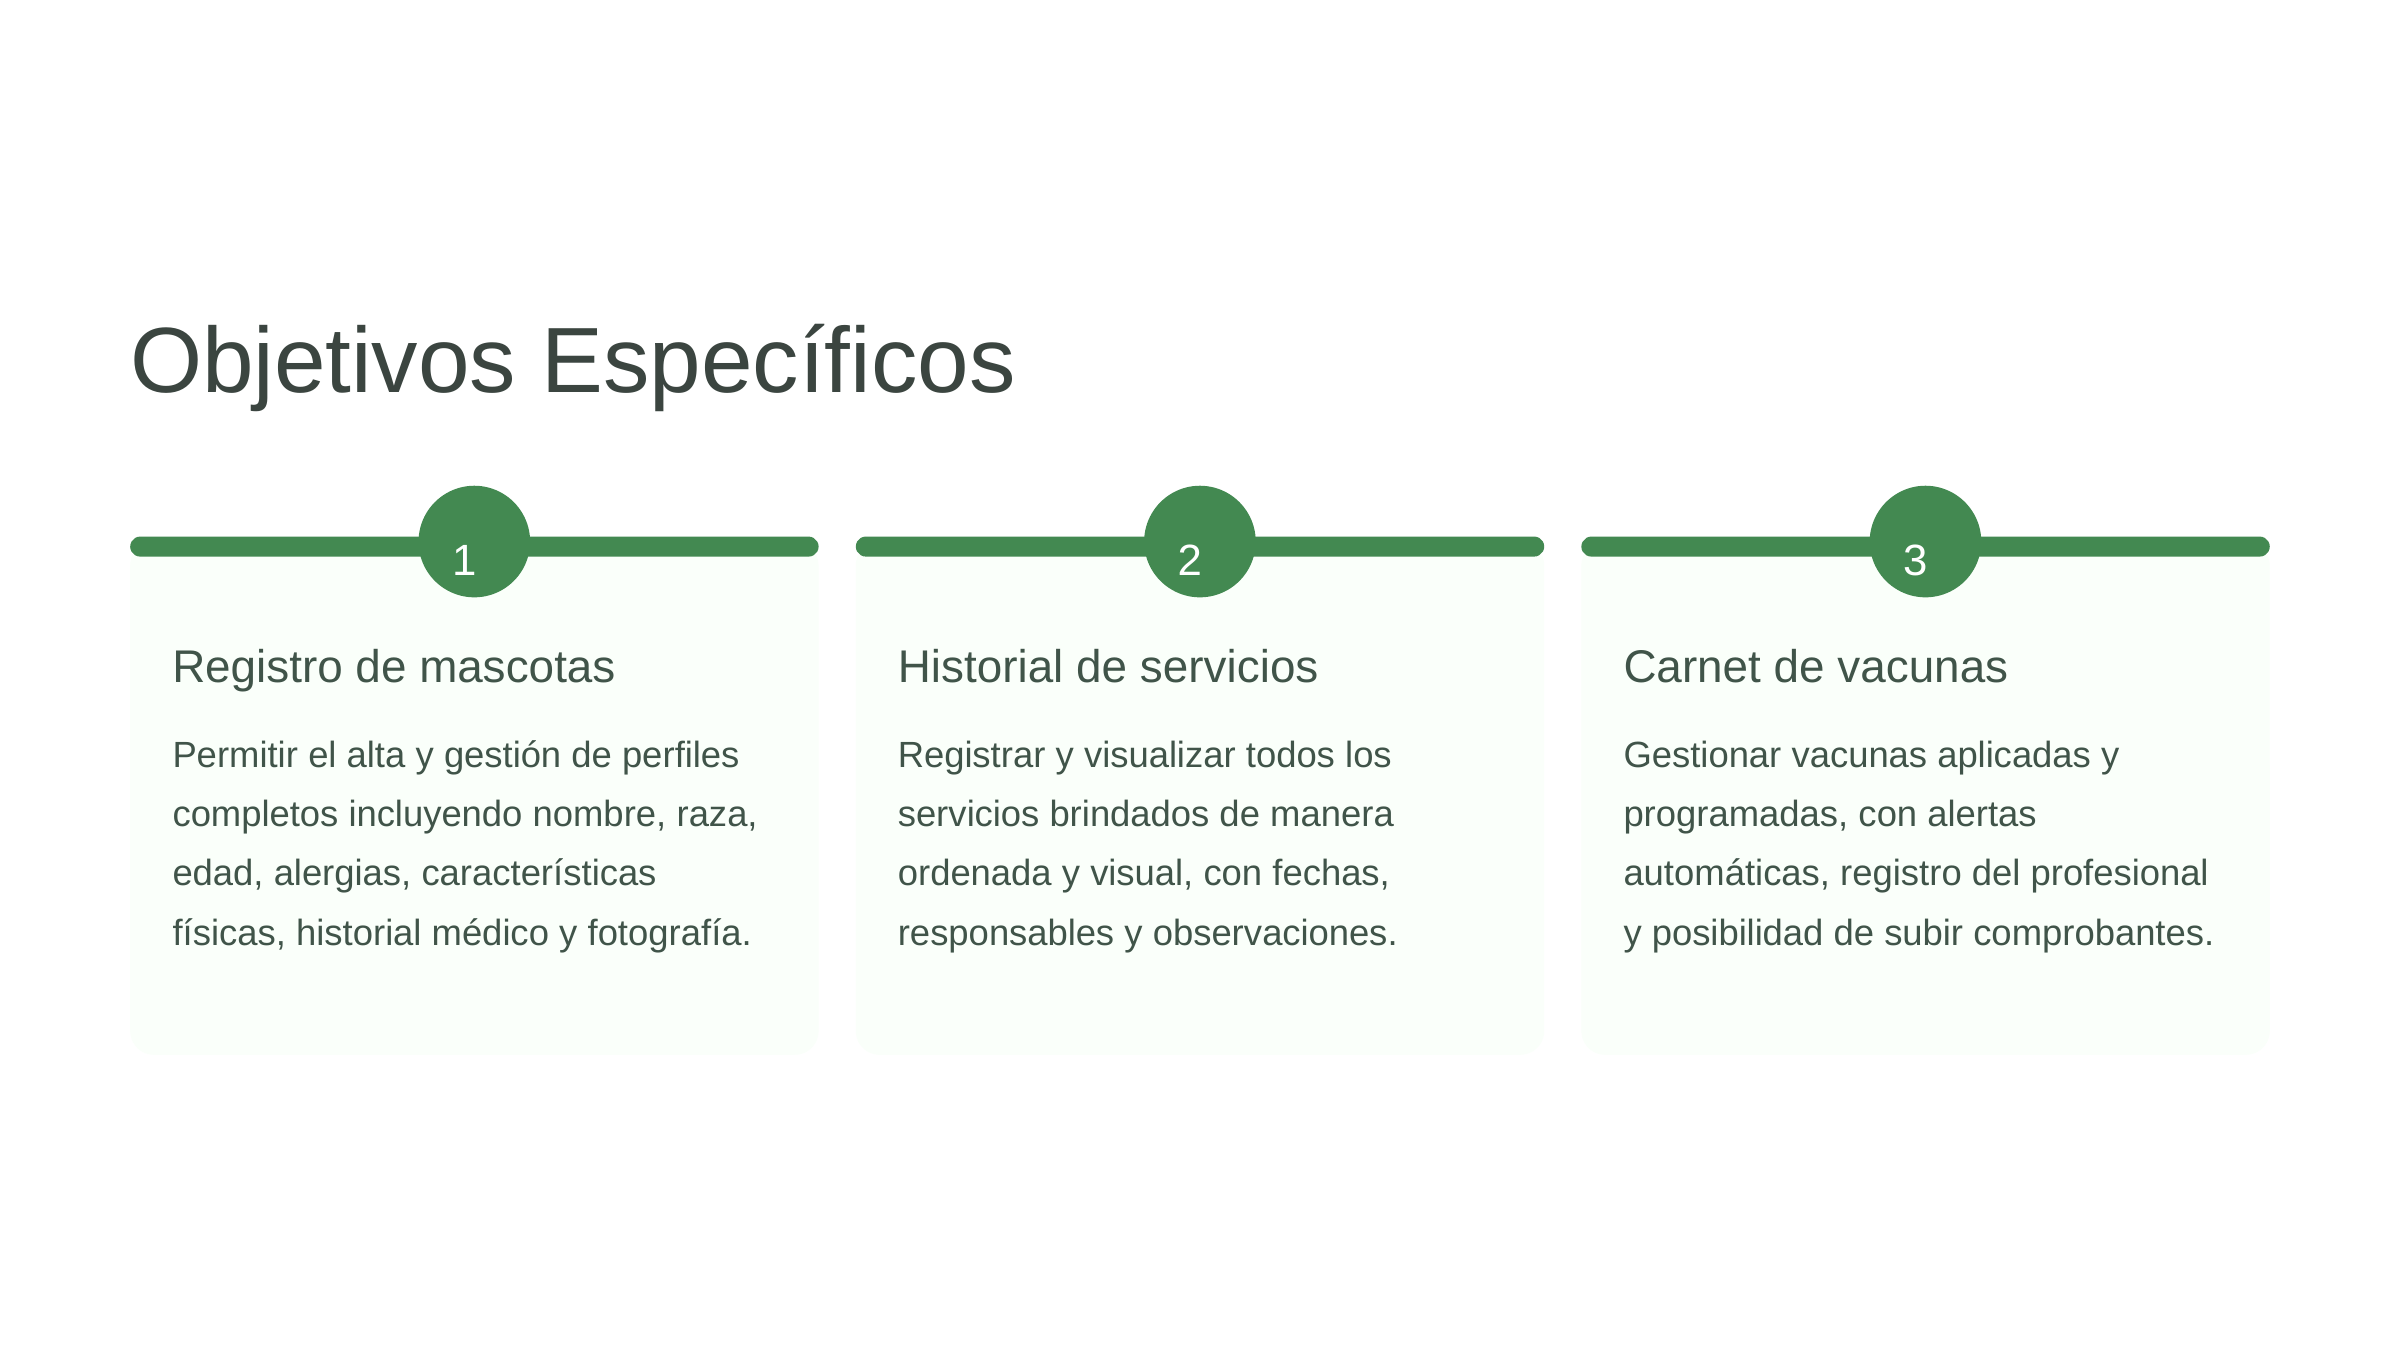

Objetivos Específicos

1
2
3

Registro de mascotas
Historial de servicios
Carnet de vacunas
Permitir el alta y gestión de perfiles completos incluyendo nombre, raza, edad, alergias, características físicas, historial médico y fotografía.
Registrar y visualizar todos los servicios brindados de manera ordenada y visual, con fechas, responsables y observaciones.
Gestionar vacunas aplicadas y programadas, con alertas automáticas, registro del profesional y posibilidad de subir comprobantes.